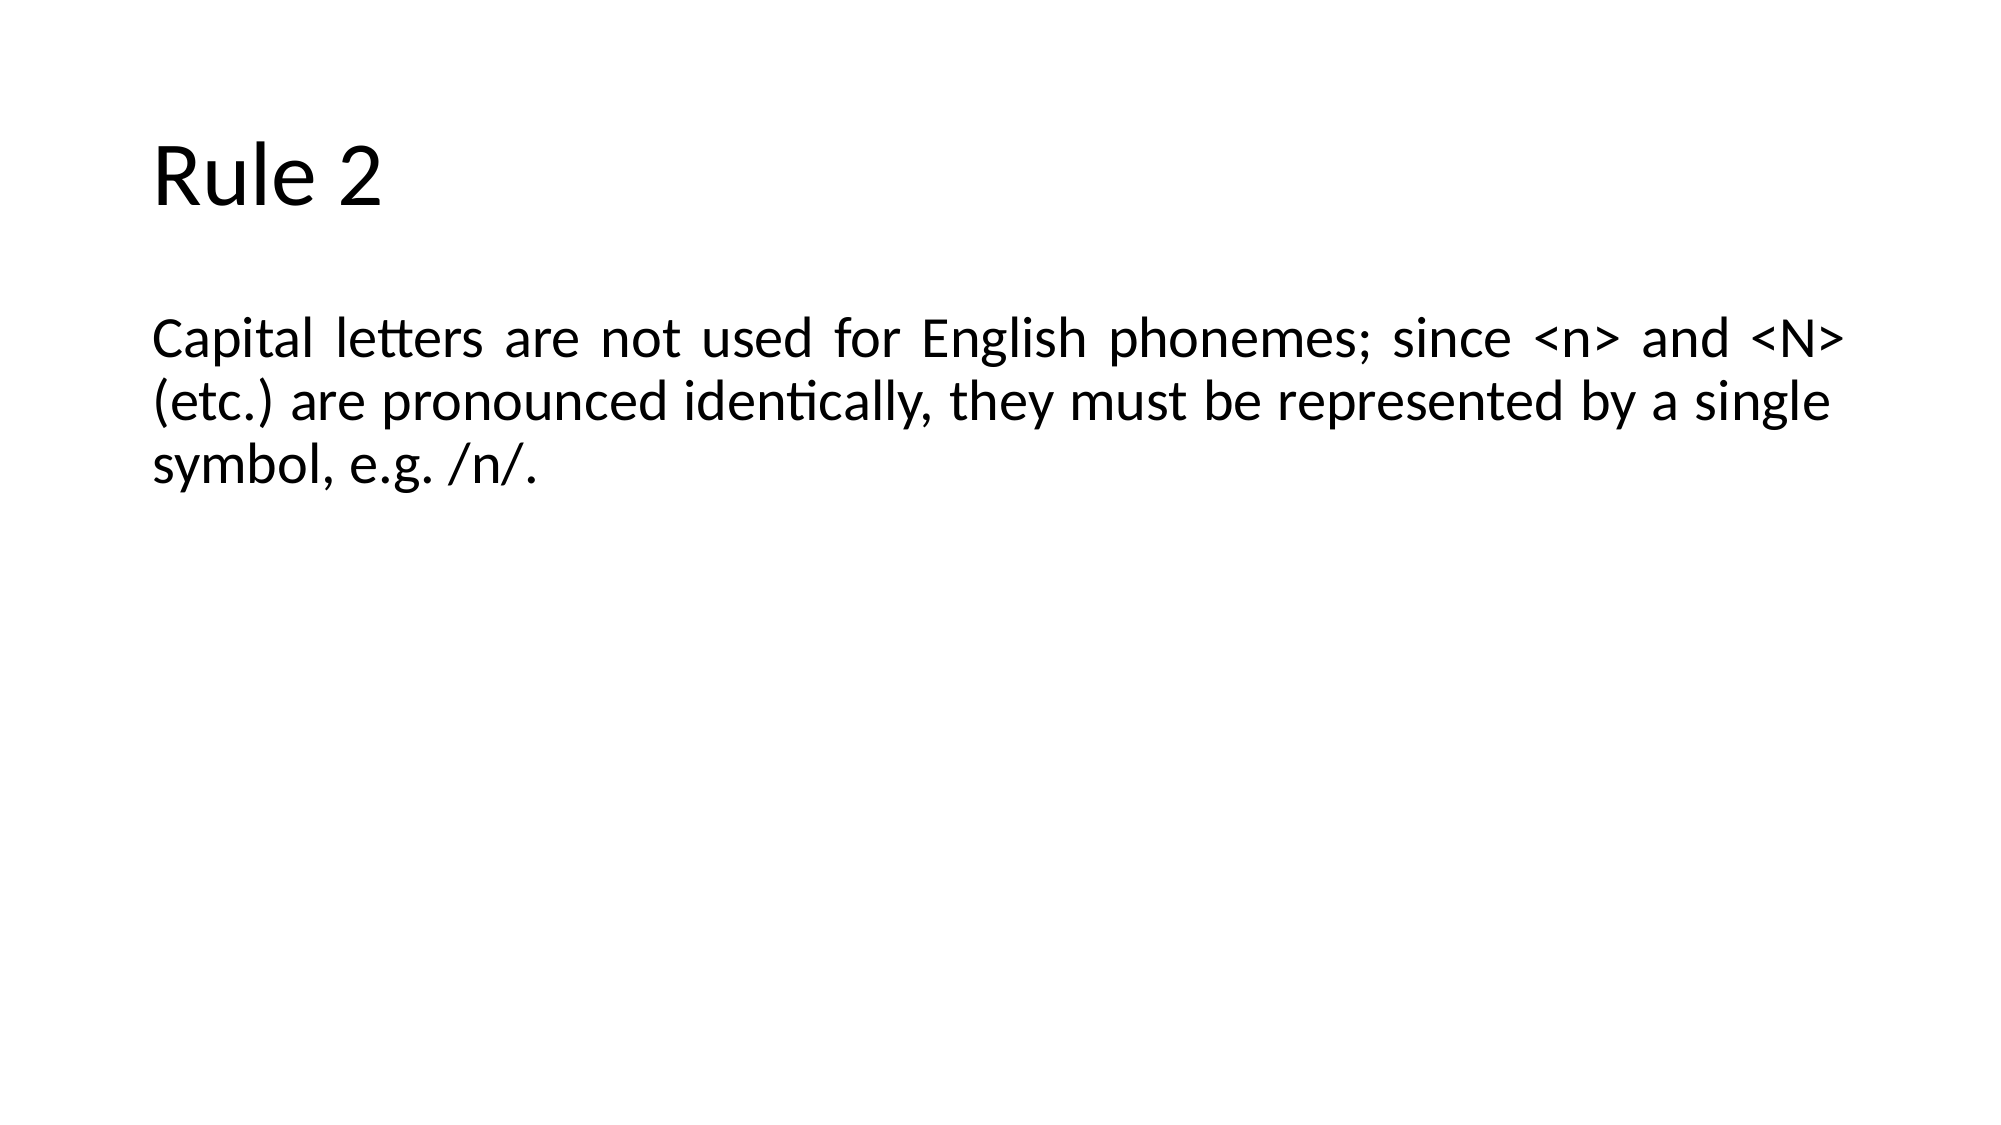

# Rule 2
Capital letters are not used for English phonemes; since <n> and <N> (etc.) are pronounced identically, they must be represented by a single  symbol, e.g. /n/.